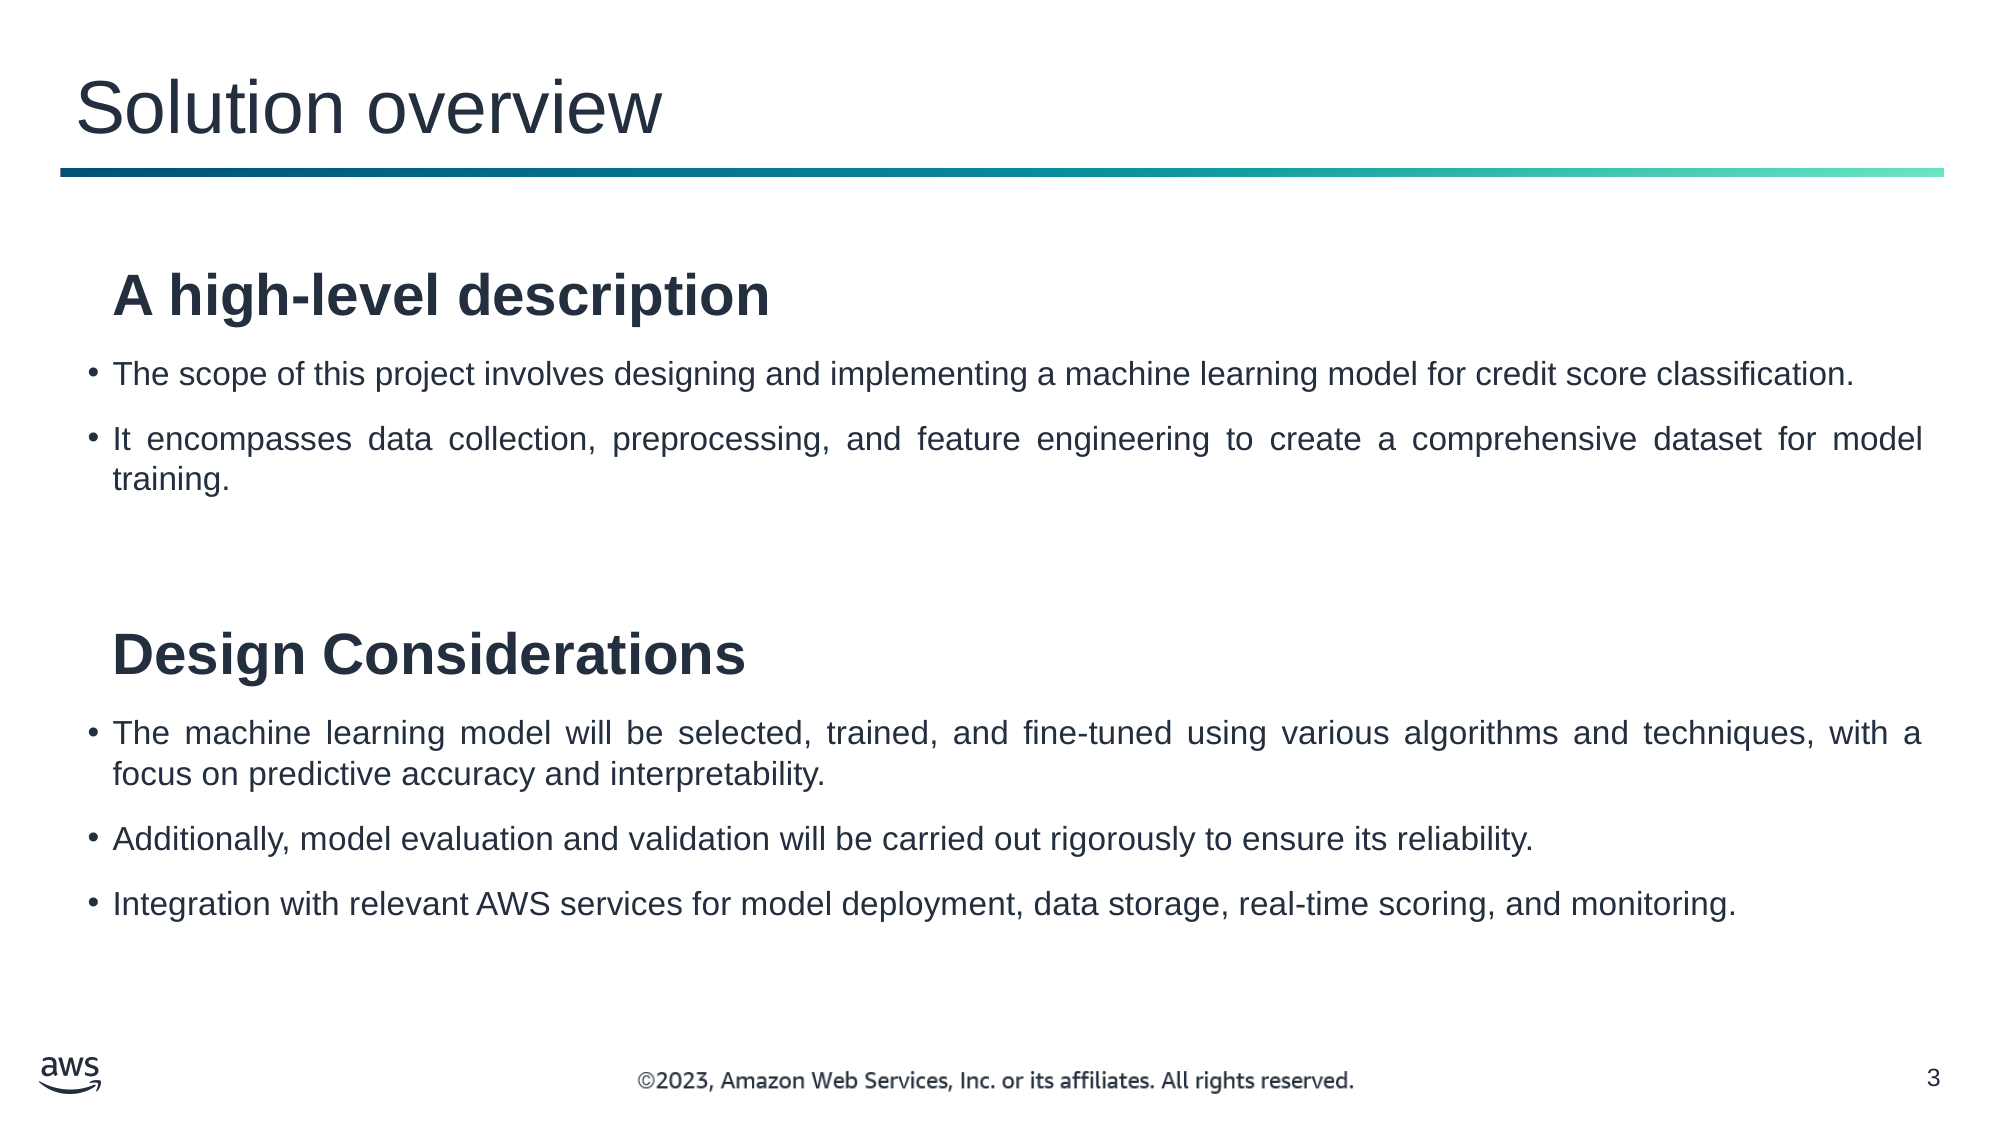

# Solution overview

A high-level description
The scope of this project involves designing and implementing a machine learning model for credit score classification.
It encompasses data collection, preprocessing, and feature engineering to create a comprehensive dataset for model training.

Design Considerations
The machine learning model will be selected, trained, and fine-tuned using various algorithms and techniques, with a focus on predictive accuracy and interpretability.
Additionally, model evaluation and validation will be carried out rigorously to ensure its reliability.
Integration with relevant AWS services for model deployment, data storage, real-time scoring, and monitoring.

3